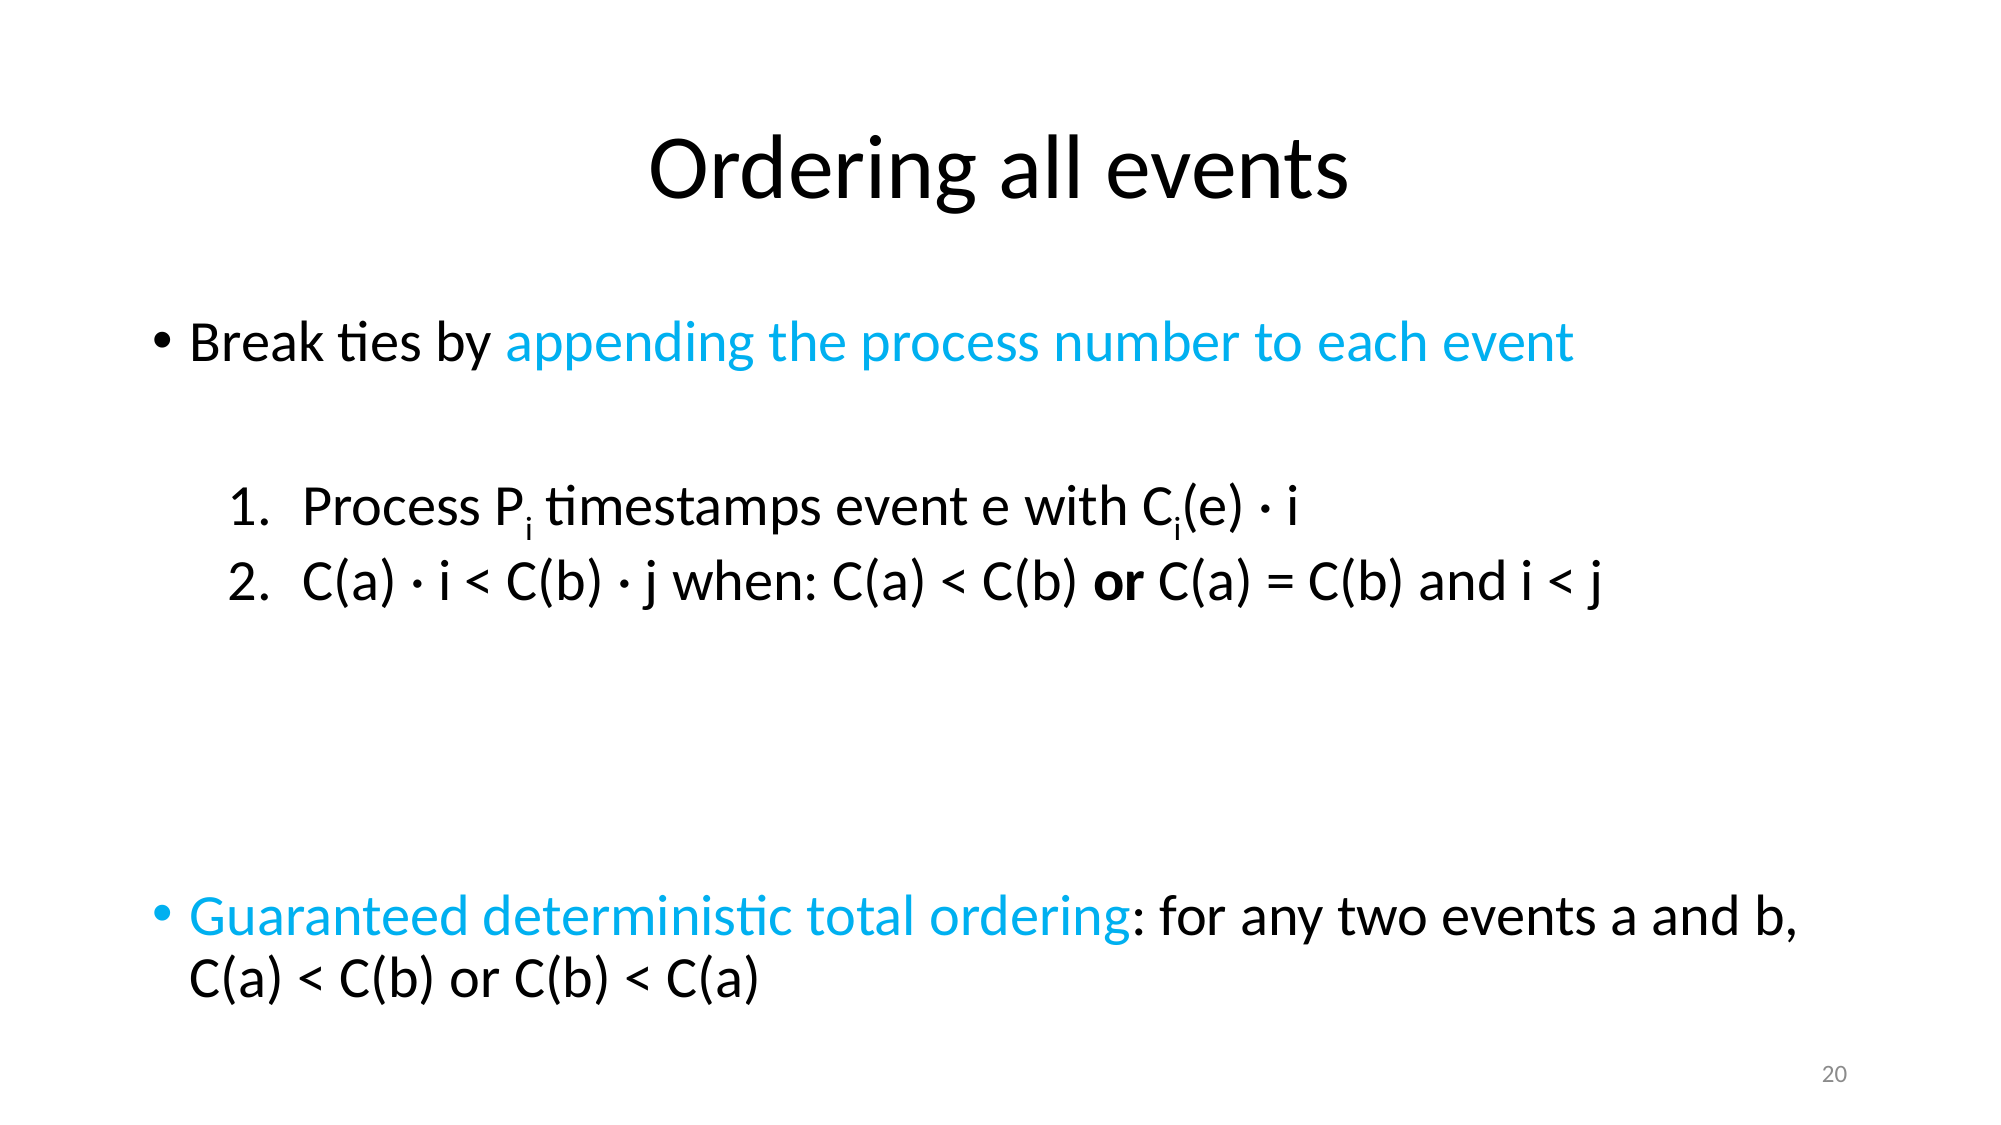

# Ordering all events
Break ties by appending the process number to each event

Process Pi timestamps event e with Ci(e) · i
C(a) · i < C(b) · j when: C(a) < C(b) or C(a) = C(b) and i < j

Guaranteed deterministic total ordering: for any two events a and b, C(a) < C(b) or C(b) < C(a)
20